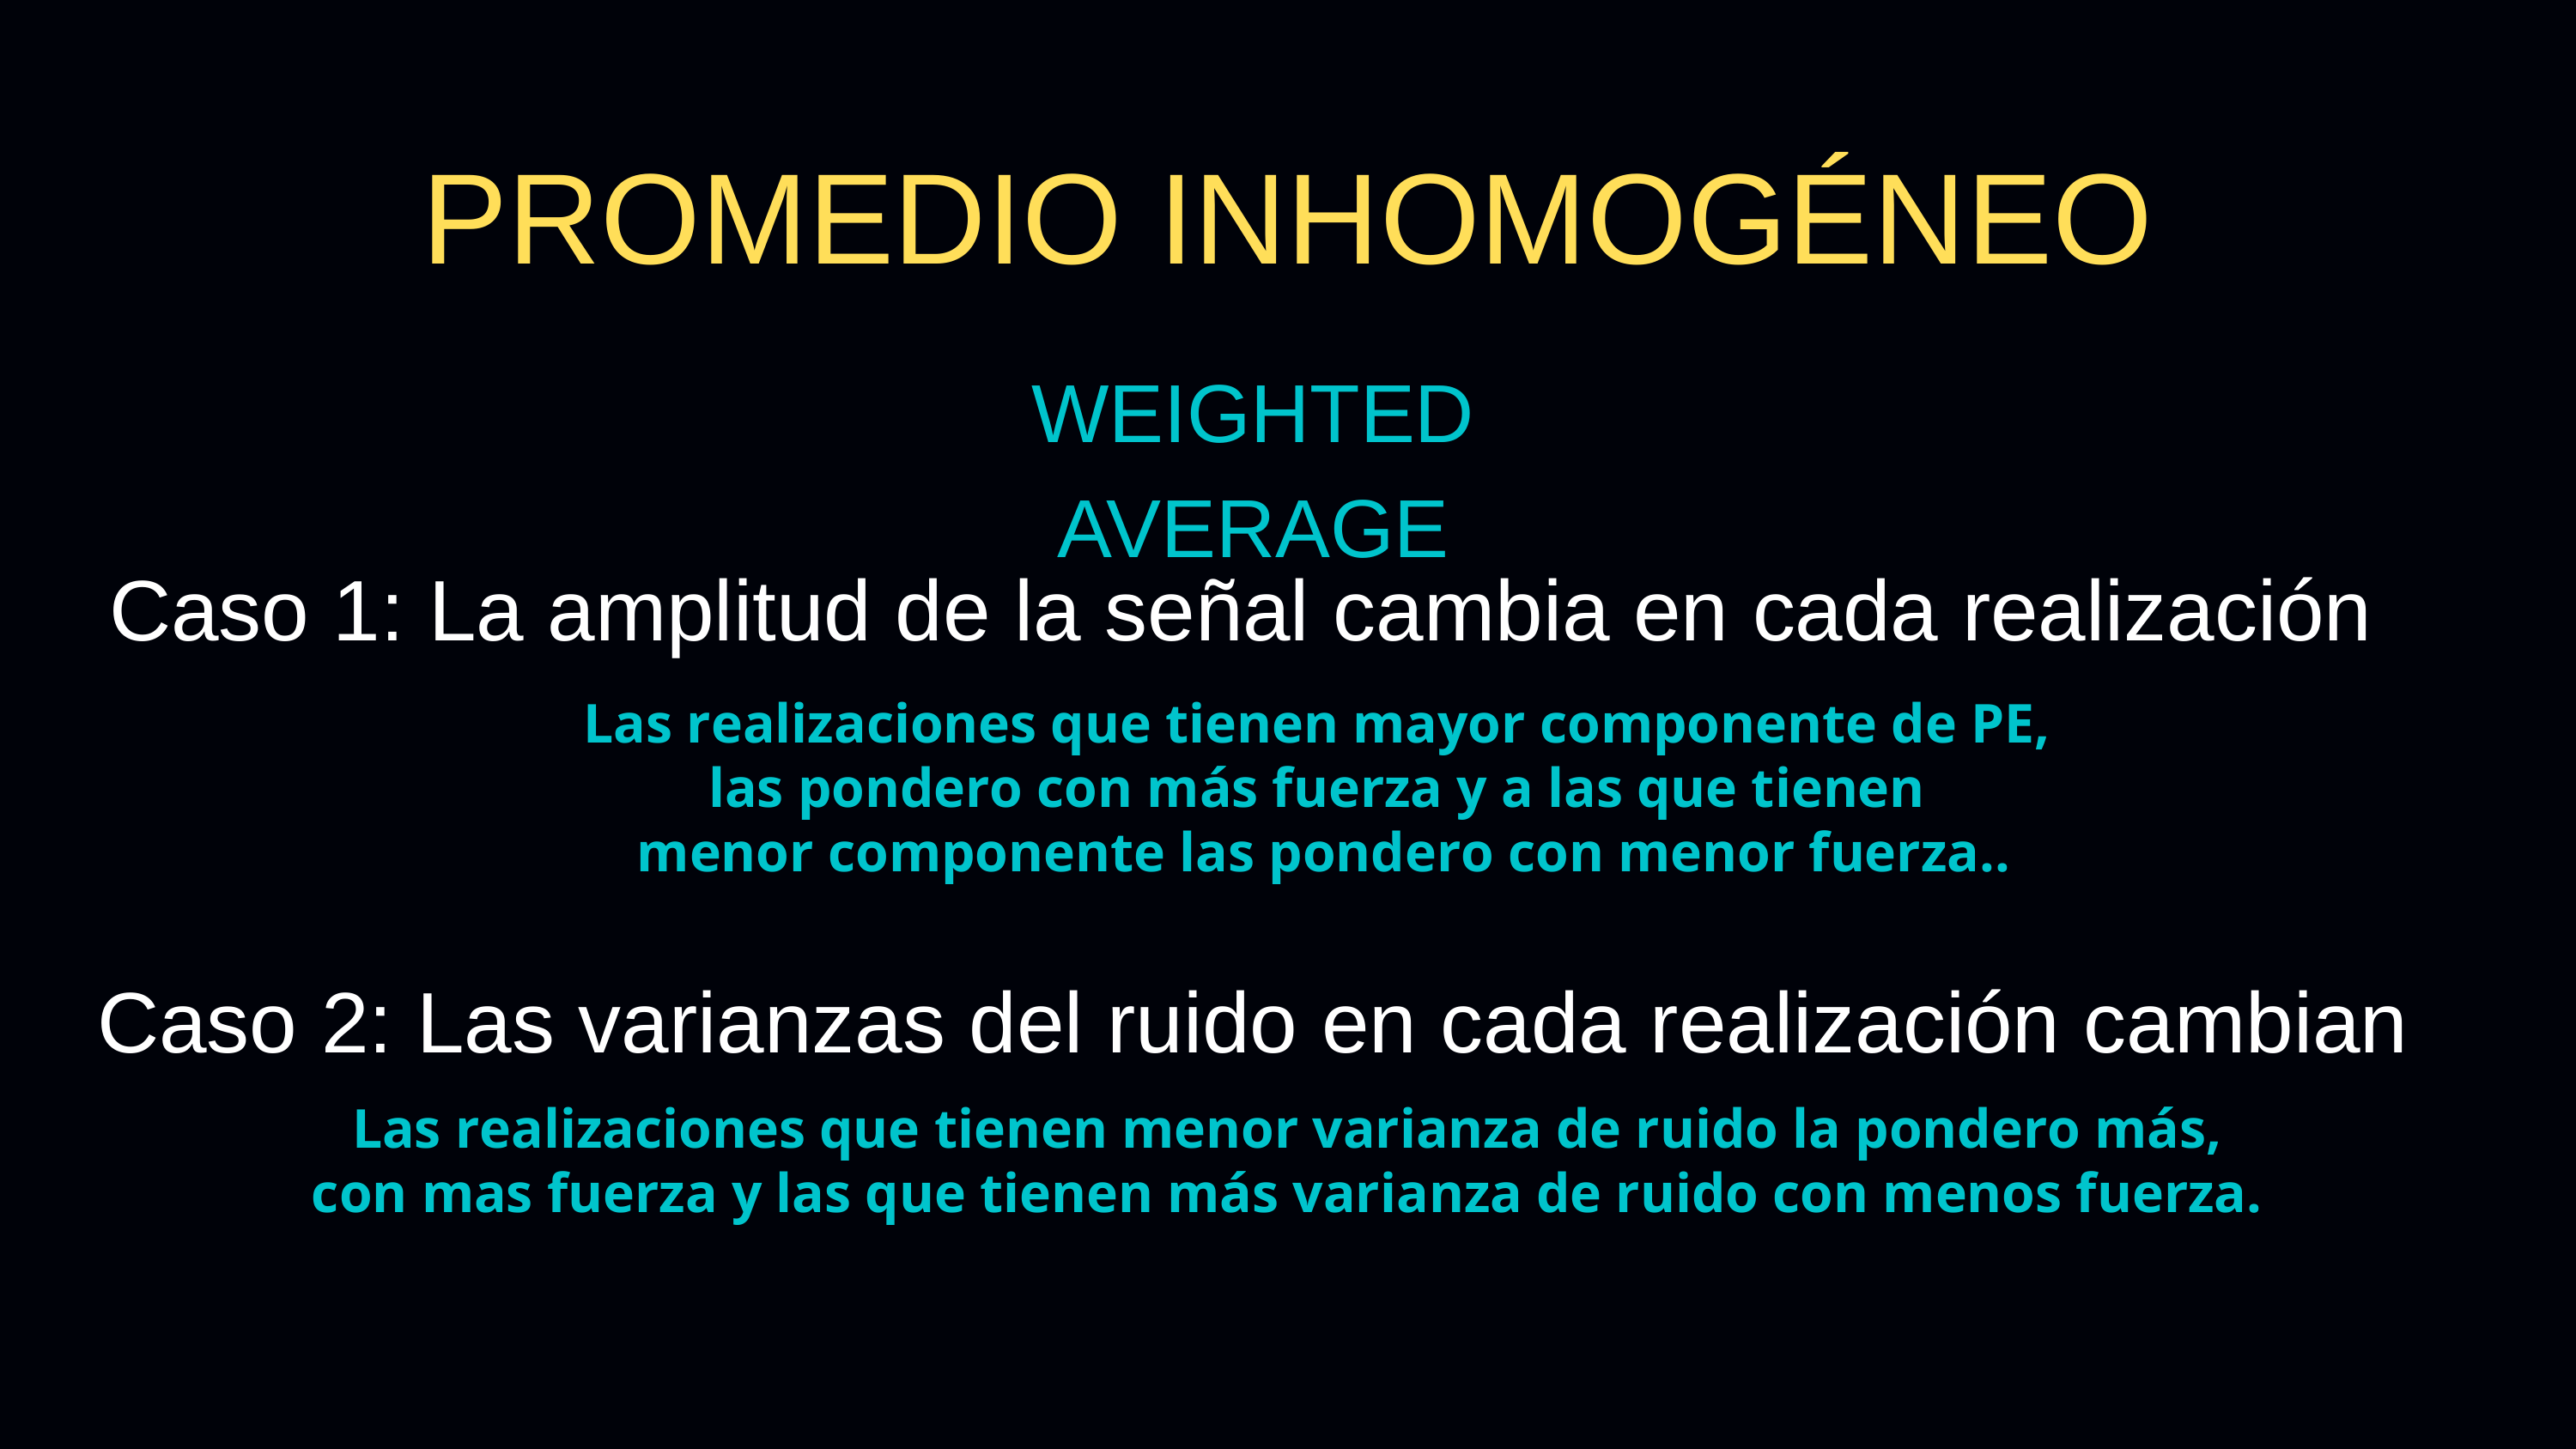

PROMEDIO INHOMOGÉNEO
WEIGHTED AVERAGE
Caso 1: La amplitud de la señal cambia en cada realización

Caso 2: Las varianzas del ruido en cada realización cambian
Las realizaciones que tienen mayor componente de PE,
las pondero con más fuerza y a las que tienen
menor componente las pondero con menor fuerza..
Las realizaciones que tienen menor varianza de ruido la pondero más, con mas fuerza y las que tienen más varianza de ruido con menos fuerza.